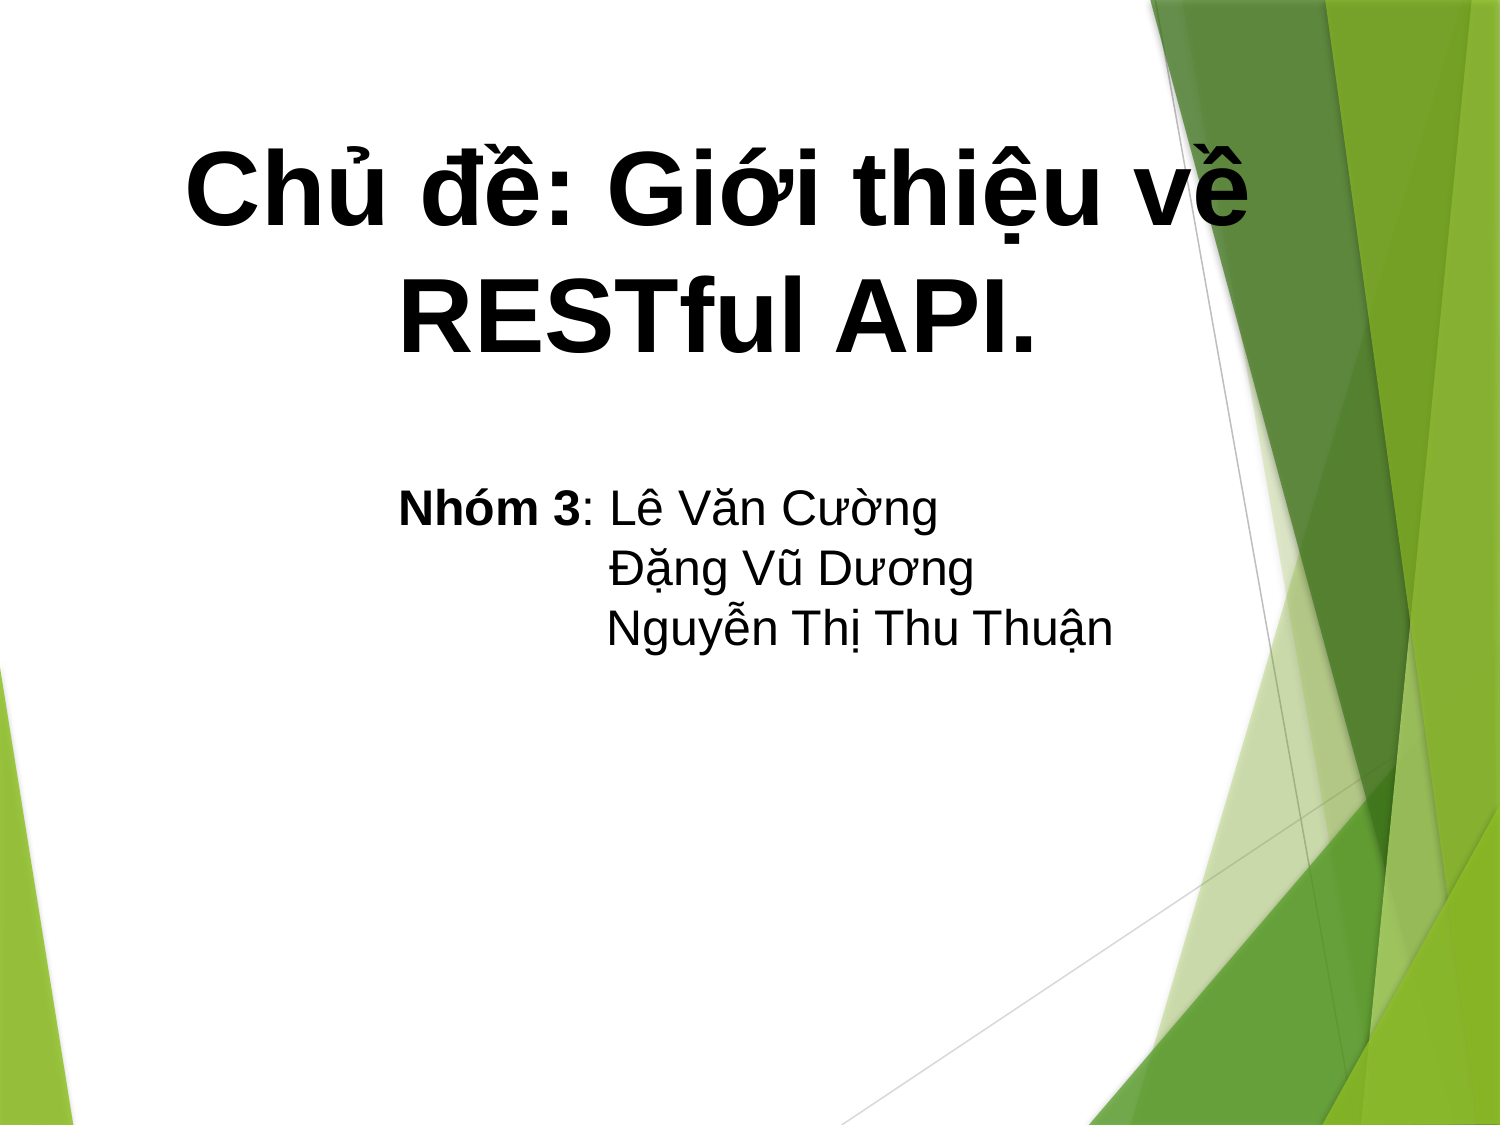

# Chủ đề: Giới thiệu về RESTful API.
Nhóm 3: Lê Văn Cường
	       Đặng Vũ Dương
		      Nguyễn Thị Thu Thuận